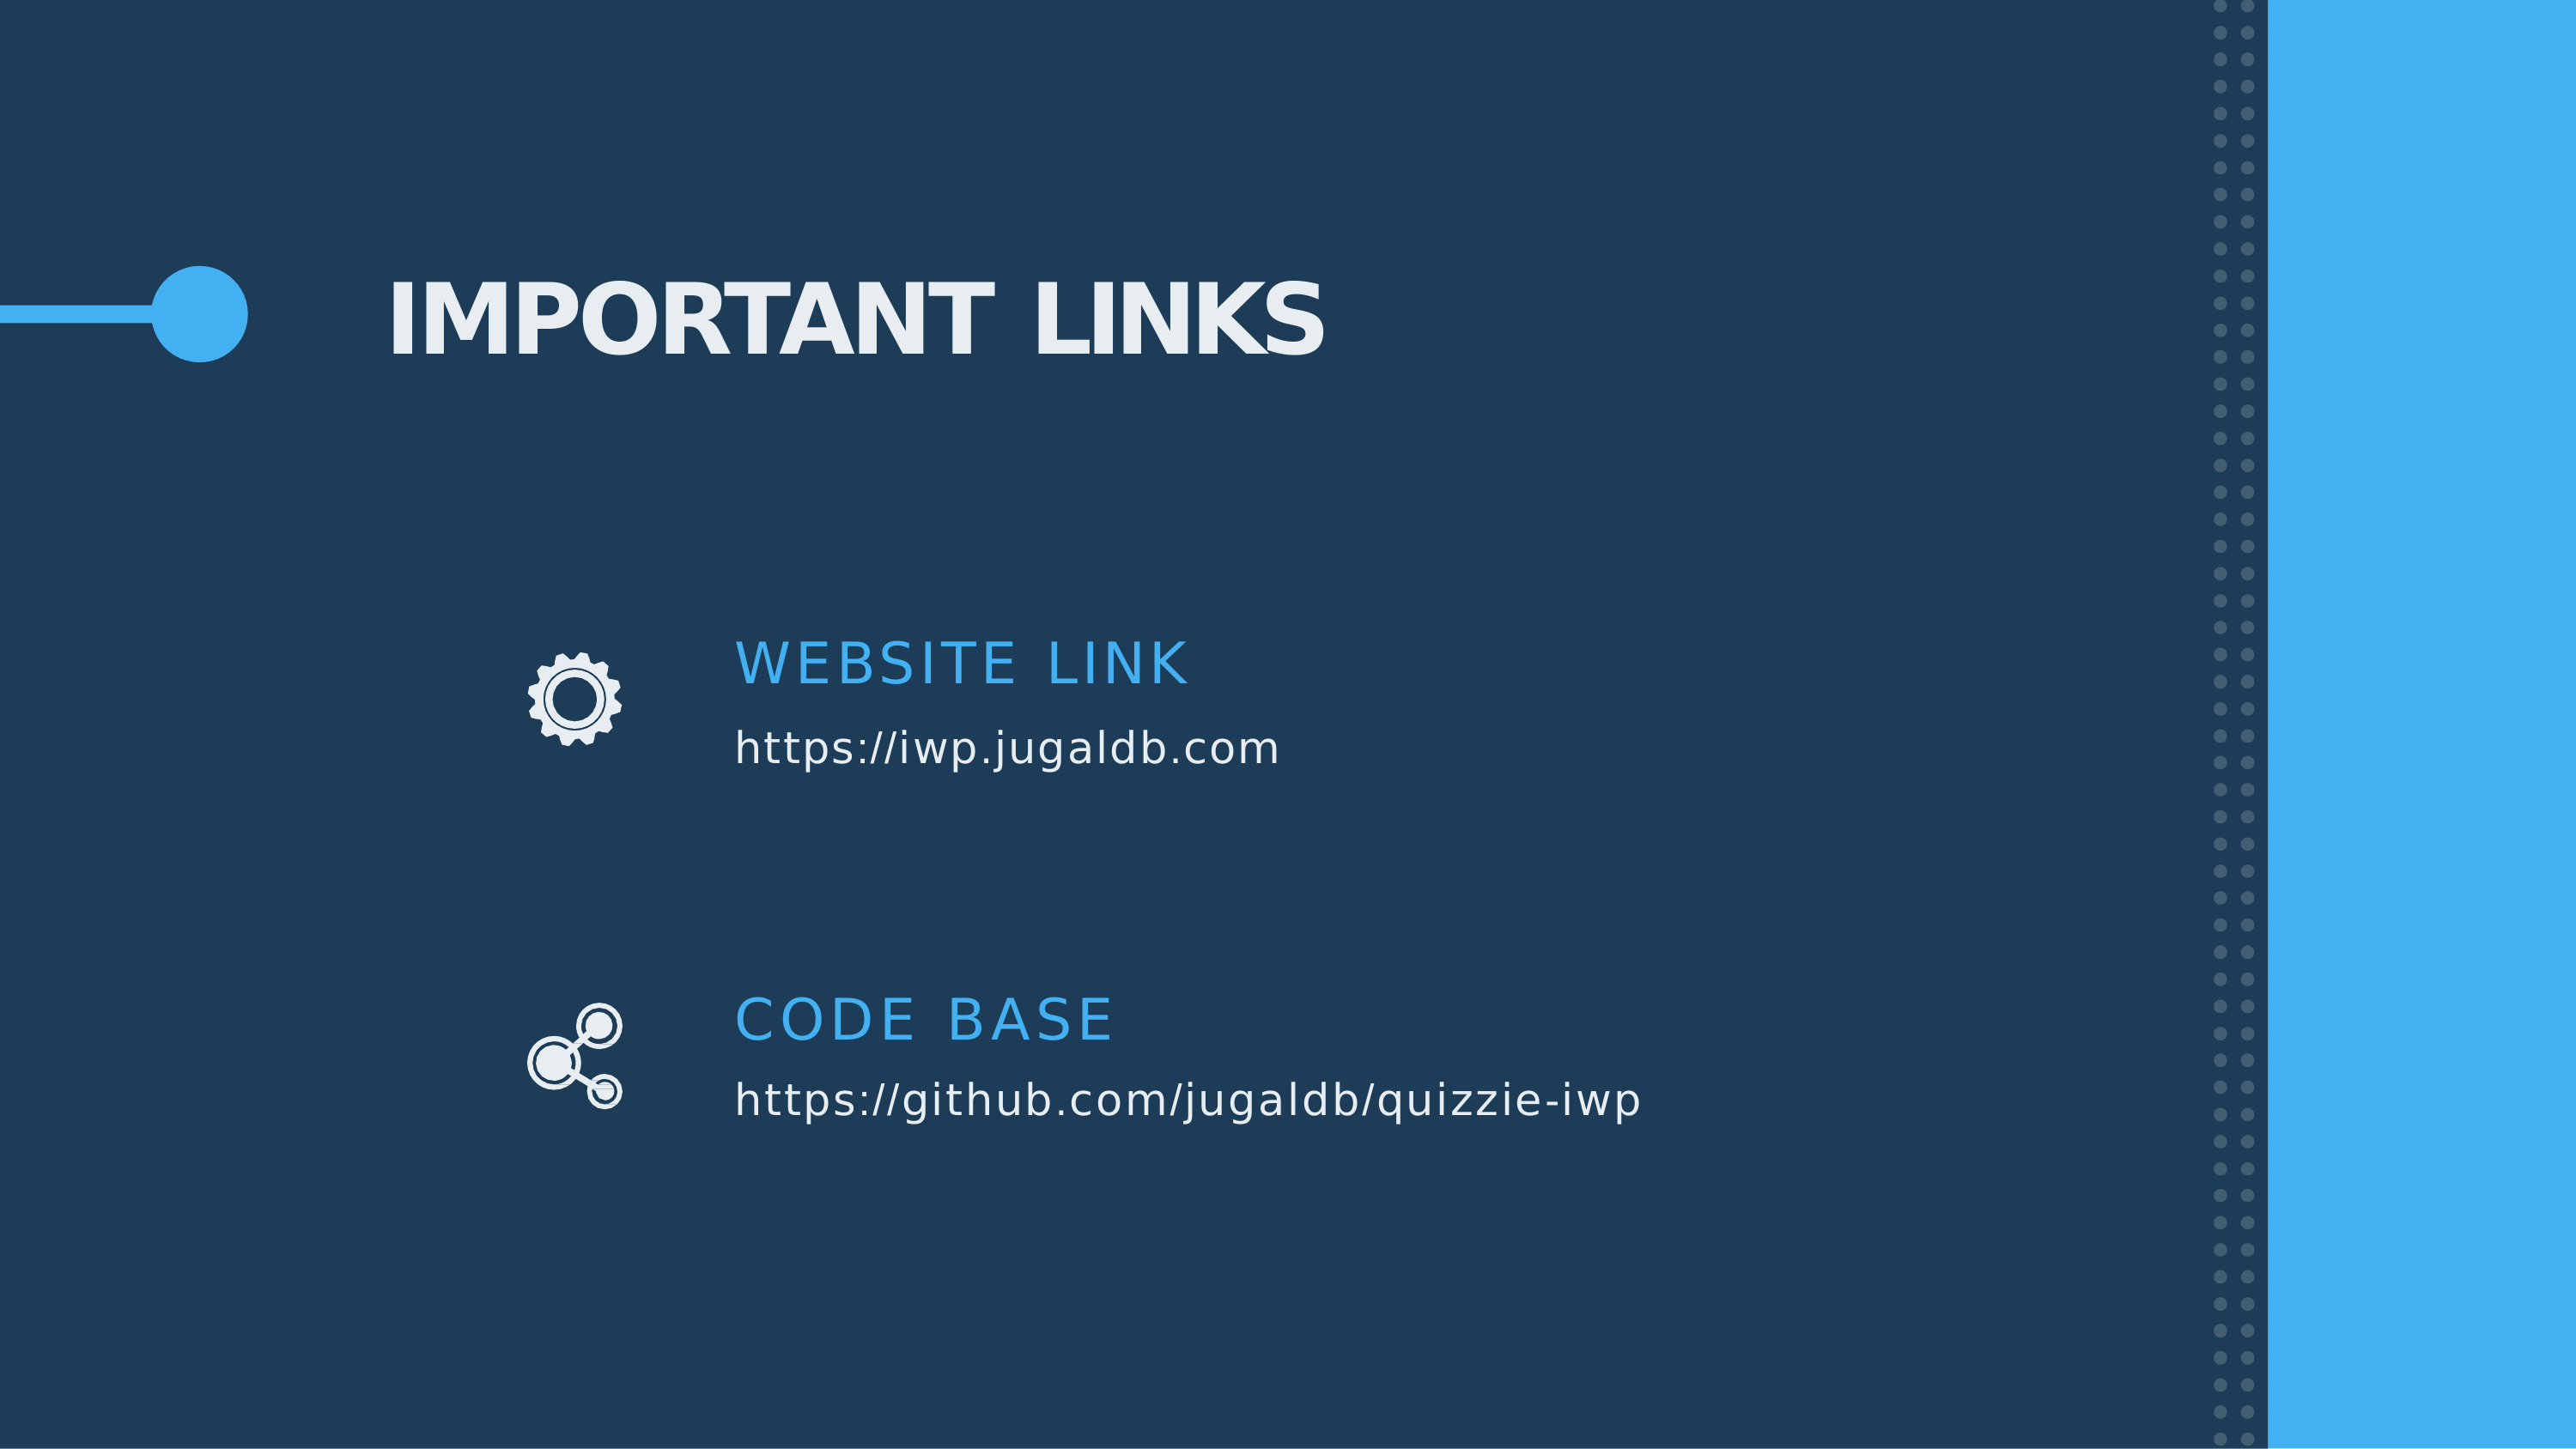

# IMPORTANT LINKS

WEBSITE LINK
https://iwp.jugaldb.com

CODE BASE
https://github.com/jugaldb/quizzie-iwp